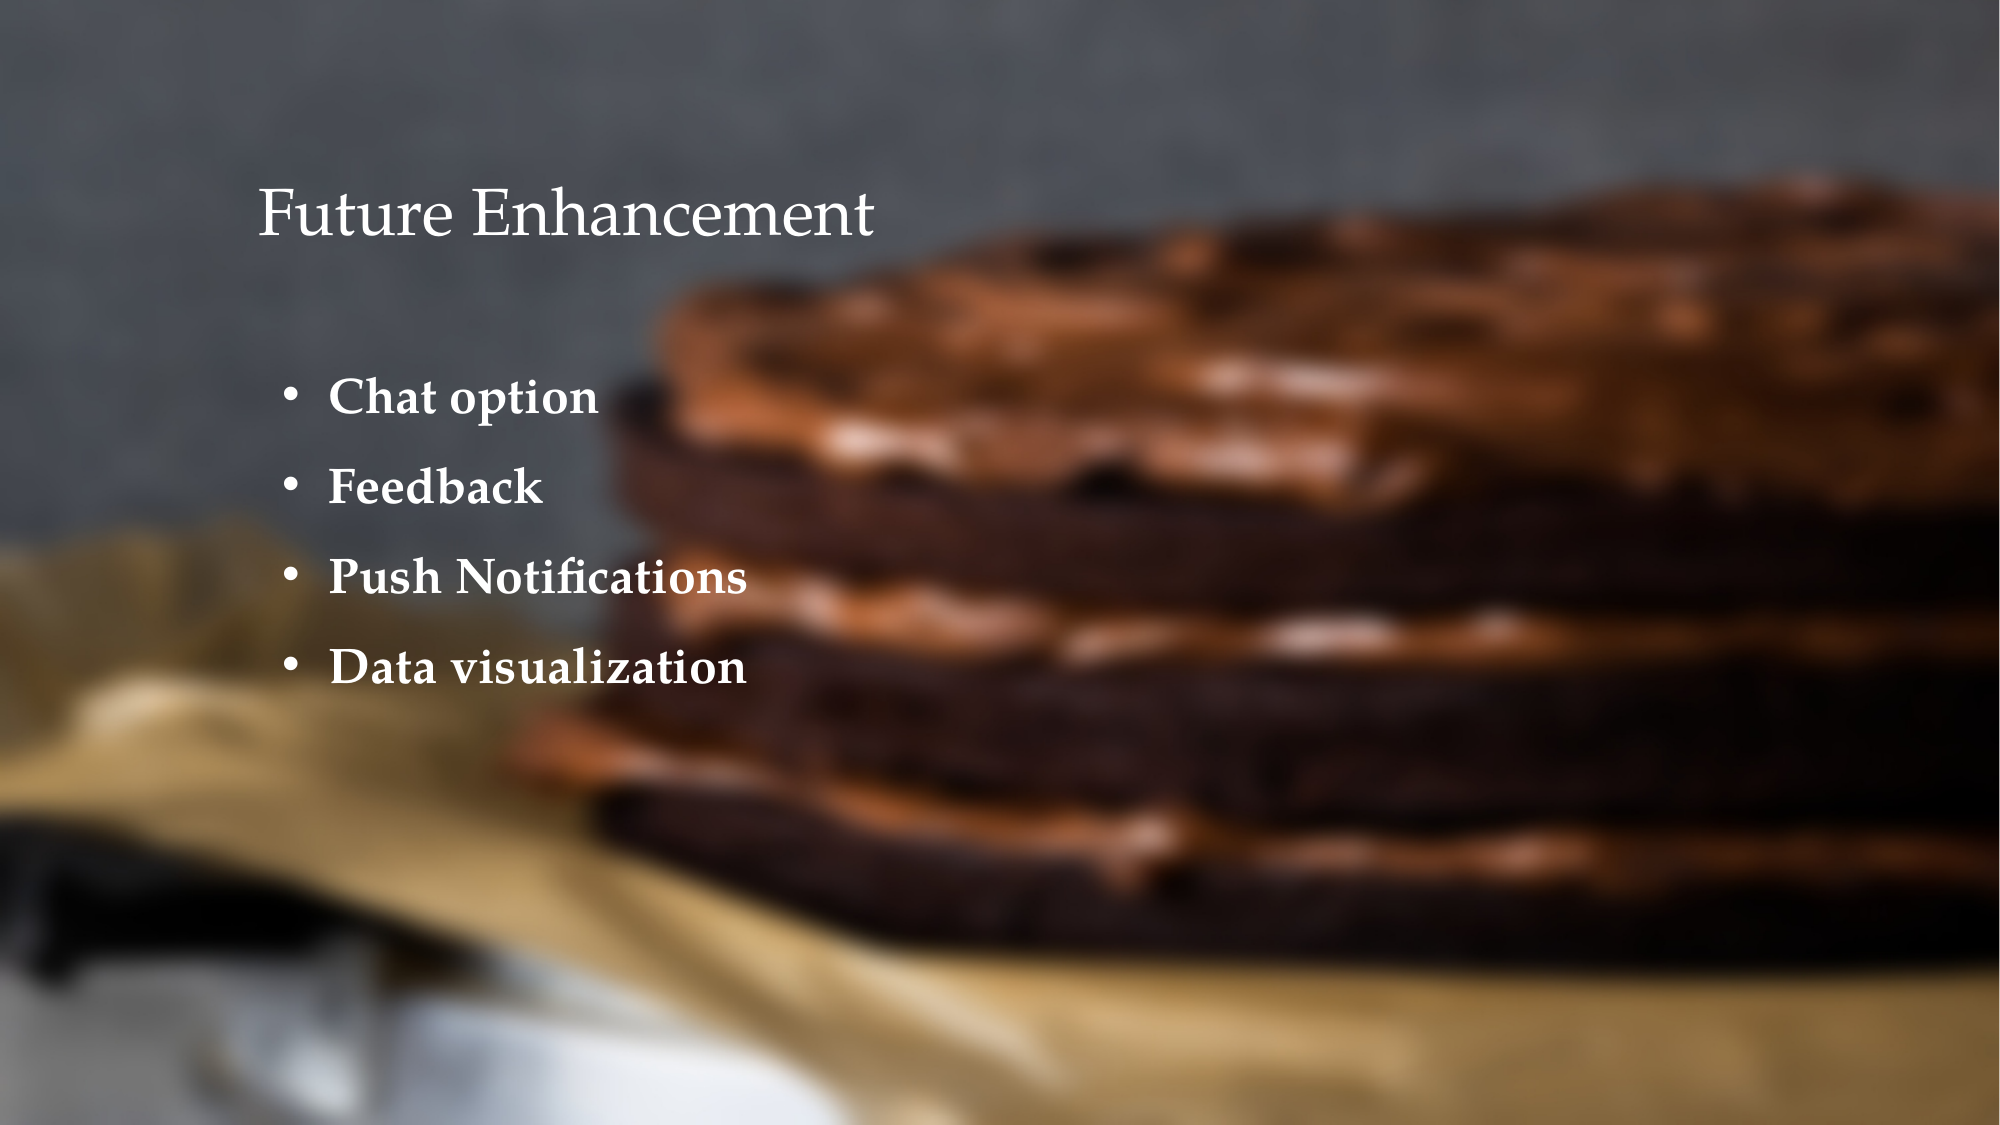

# Future Enhancement
Chat option
Feedback
Push Notifications
Data visualization